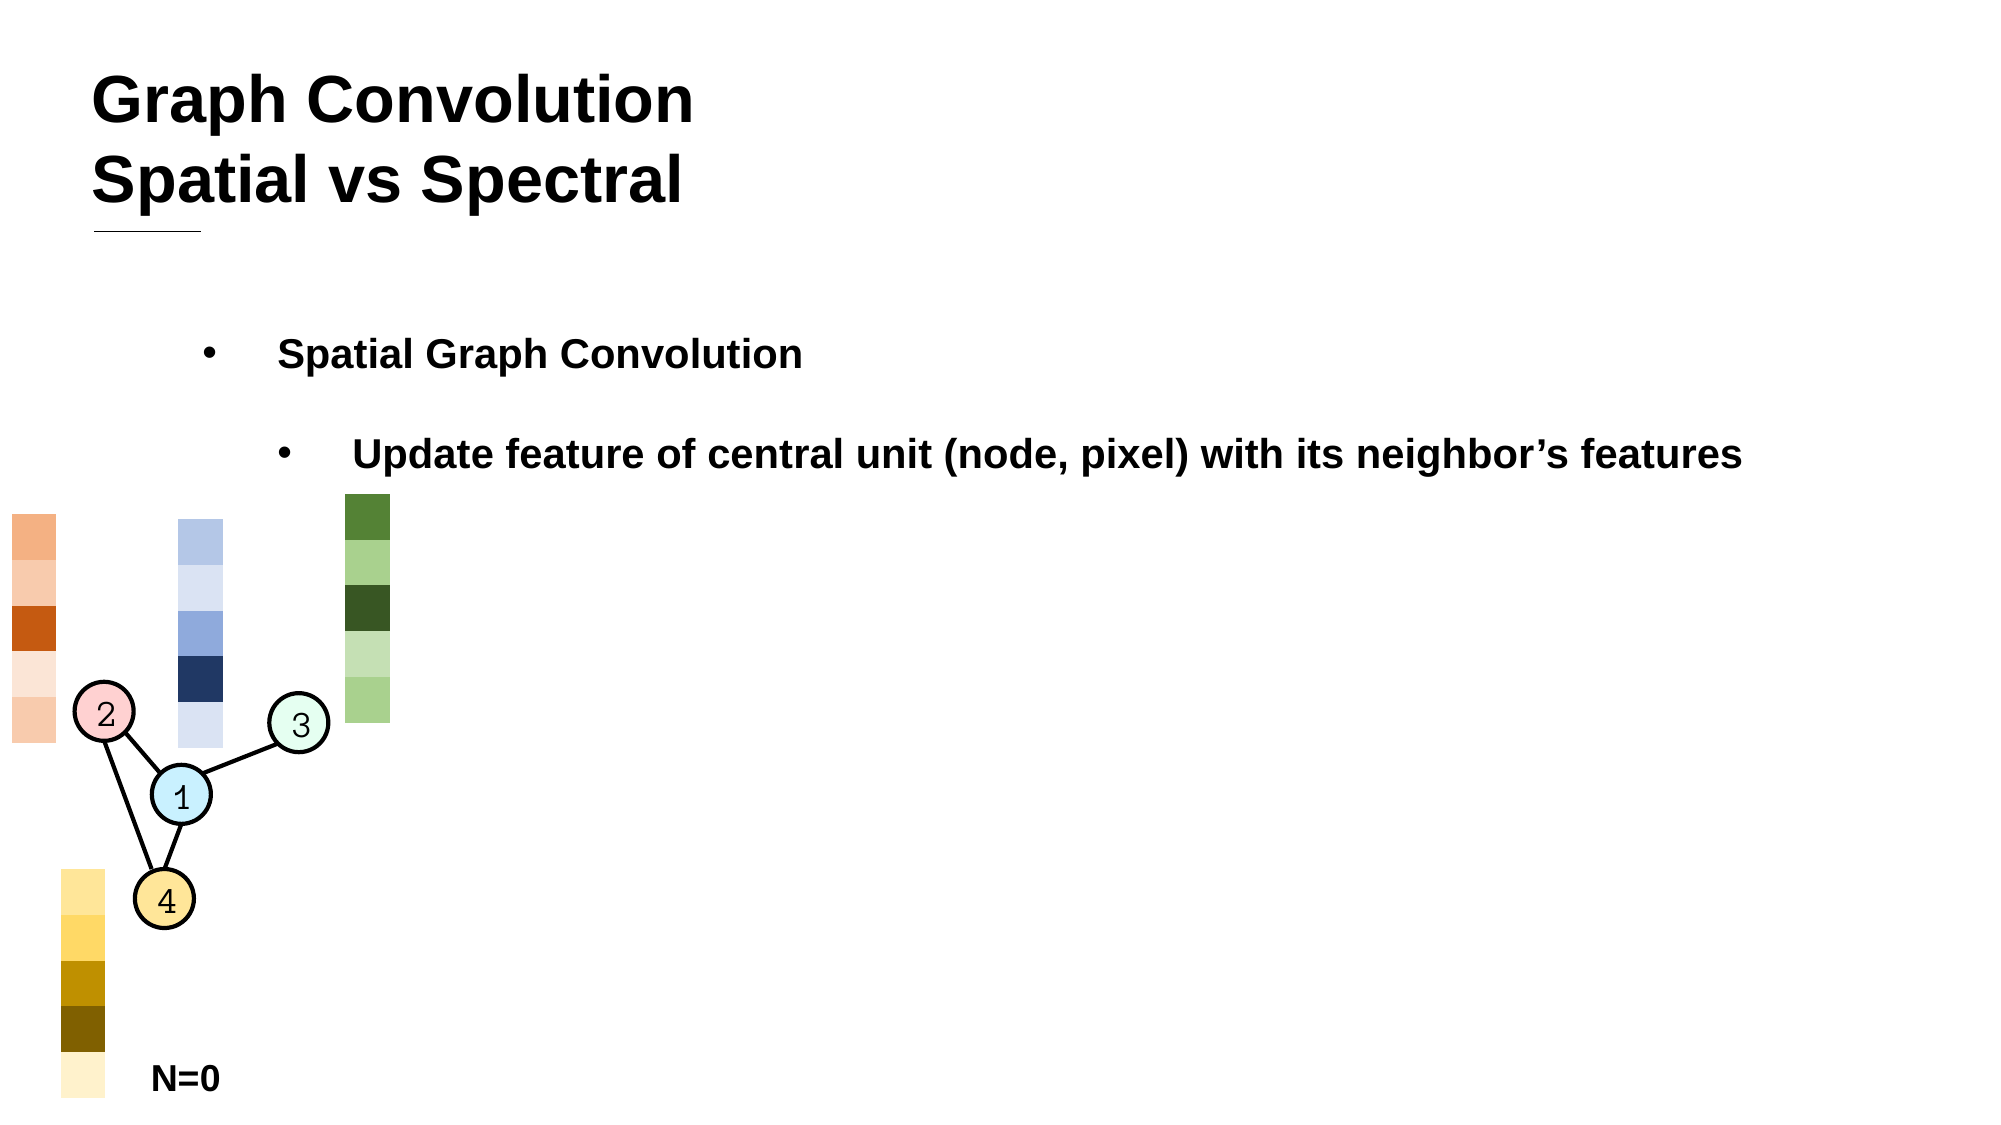

Graph Convolution
Spatial vs Spectral
Spatial Graph Convolution
Update feature of central unit (node, pixel) with its neighbor’s features
|  |
| --- |
|  |
|  |
|  |
|  |
|  |
| --- |
|  |
|  |
|  |
|  |
|  |
| --- |
|  |
|  |
|  |
|  |
2
3
1
|  |
| --- |
|  |
|  |
|  |
|  |
4
N=0